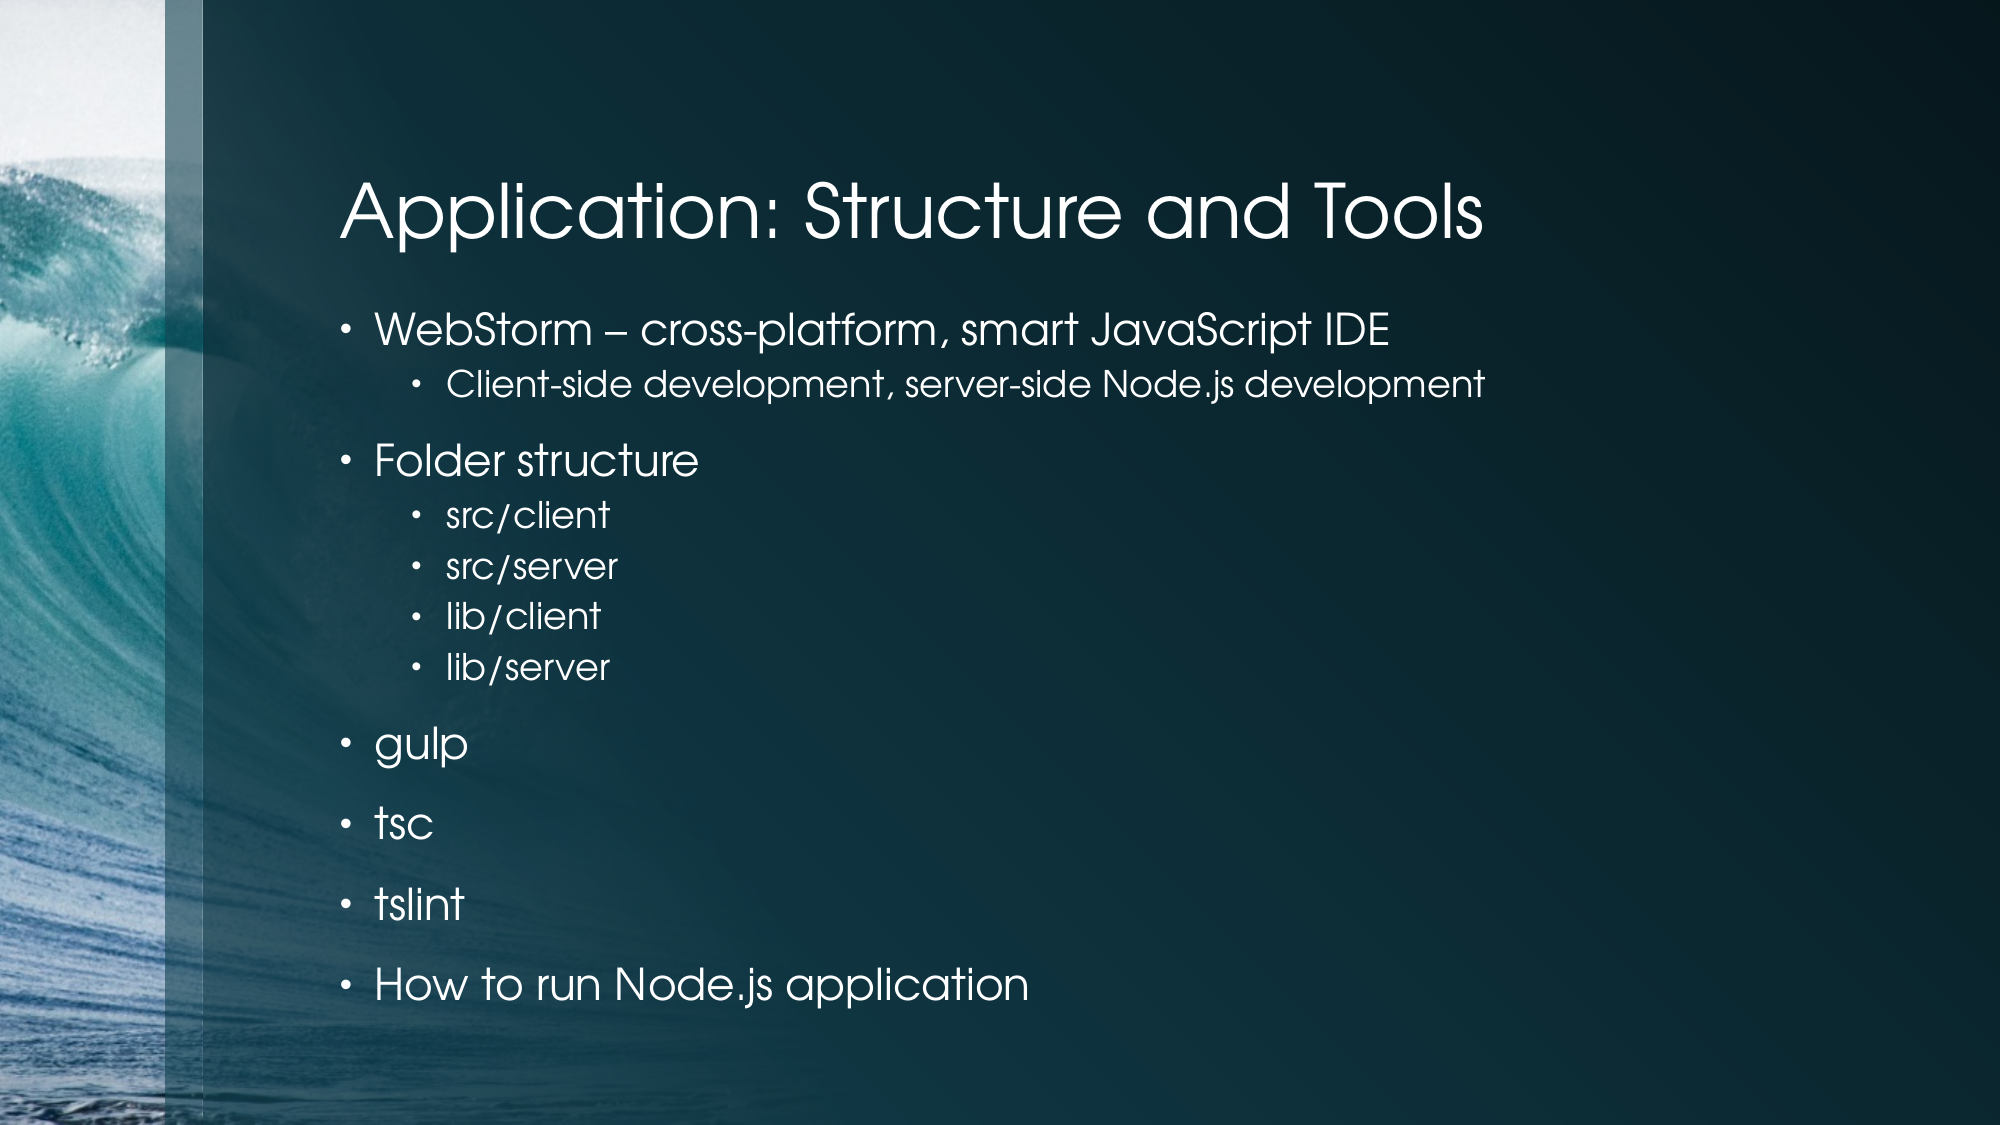

# Application: Structure and Tools
WebStorm – cross-platform, smart JavaScript IDE
Client-side development, server-side Node.js development
Folder structure
src/client
src/server
lib/client
lib/server
gulp
tsc
tslint
How to run Node.js application